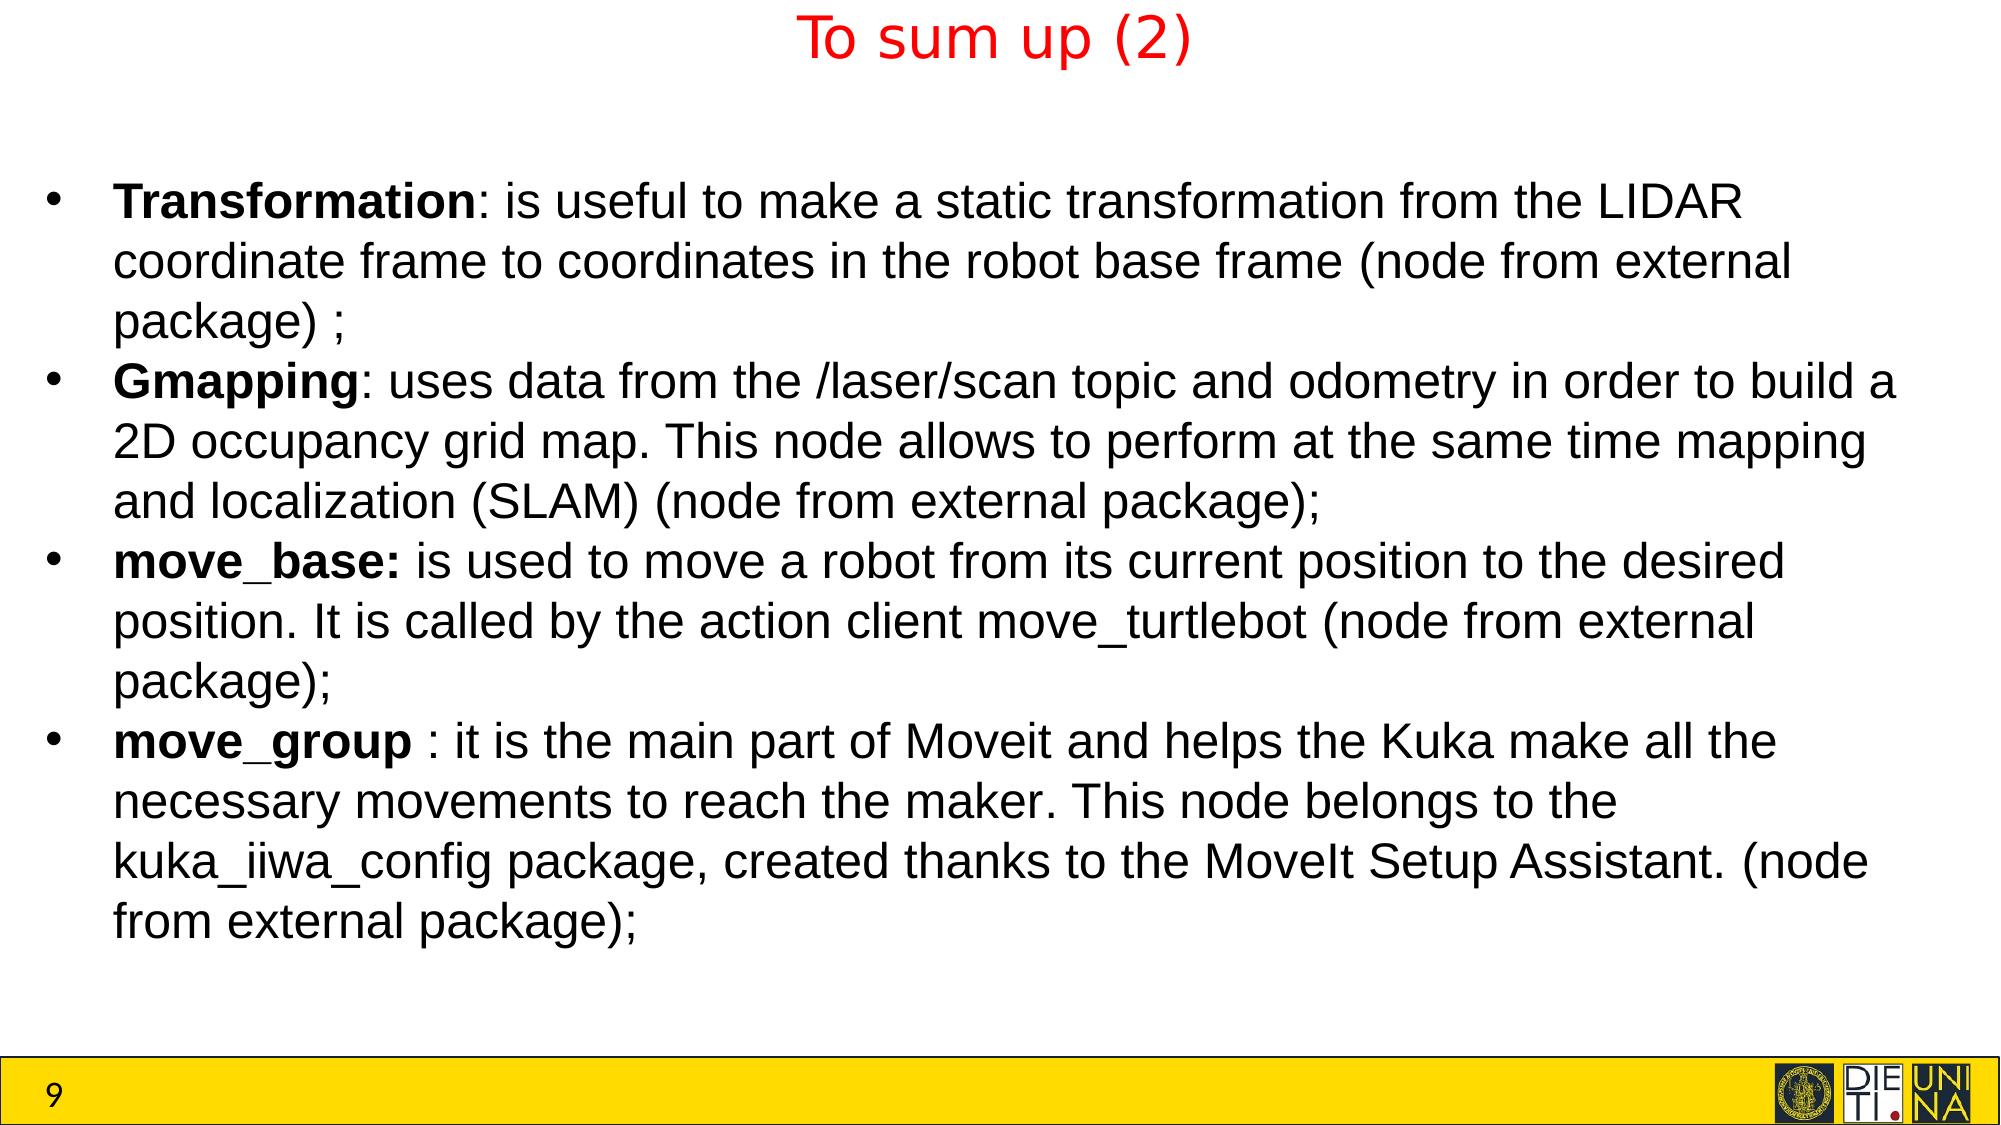

To sum up (2)
Transformation: is useful to make a static transformation from the LIDAR coordinate frame to coordinates in the robot base frame (node from external package) ;
Gmapping: uses data from the /laser/scan topic and odometry in order to build a 2D occupancy grid map. This node allows to perform at the same time mapping and localization (SLAM) (node from external package);
move_base: is used to move a robot from its current position to the desired position. It is called by the action client move_turtlebot (node from external package);
move_group : it is the main part of Moveit and helps the Kuka make all the necessary movements to reach the maker. This node belongs to the kuka_iiwa_config package, created thanks to the MoveIt Setup Assistant. (node from external package);

9